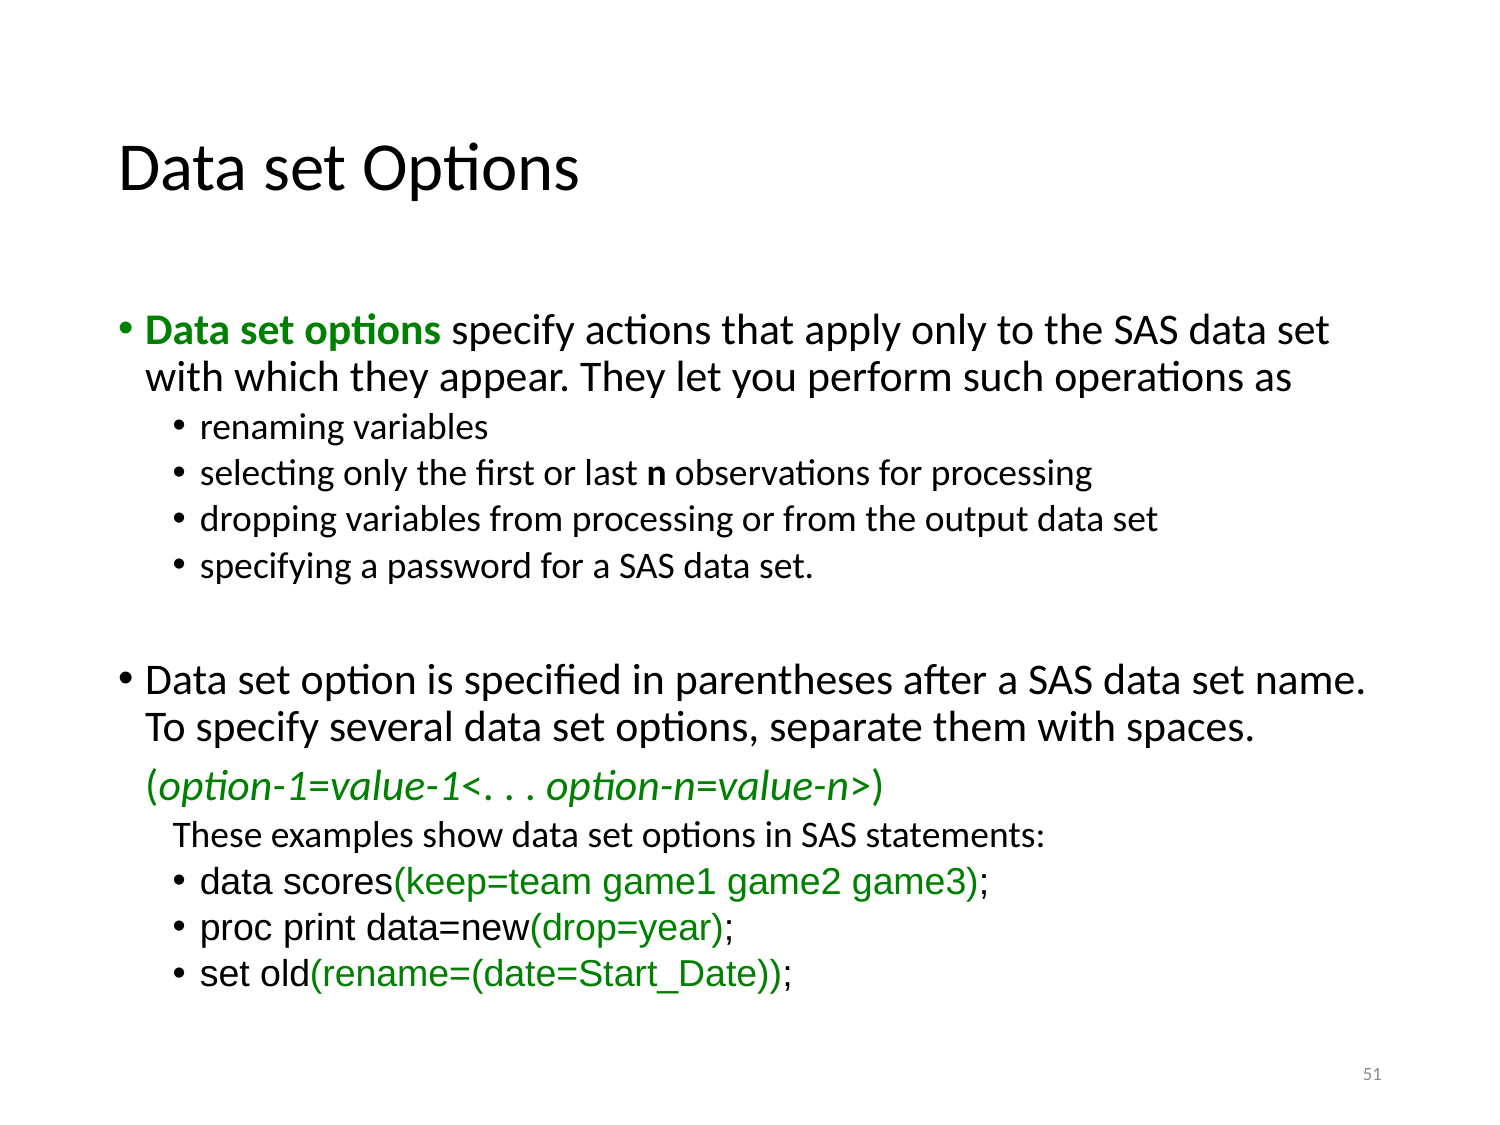

# Data set Options
Data set options specify actions that apply only to the SAS data set with which they appear. They let you perform such operations as
renaming variables
selecting only the first or last n observations for processing
dropping variables from processing or from the output data set
specifying a password for a SAS data set.

Data set option is specified in parentheses after a SAS data set name. To specify several data set options, separate them with spaces.
		(option-1=value-1<. . . option-n=value-n>)
These examples show data set options in SAS statements:
data scores(keep=team game1 game2 game3);
proc print data=new(drop=year);
set old(rename=(date=Start_Date));

51